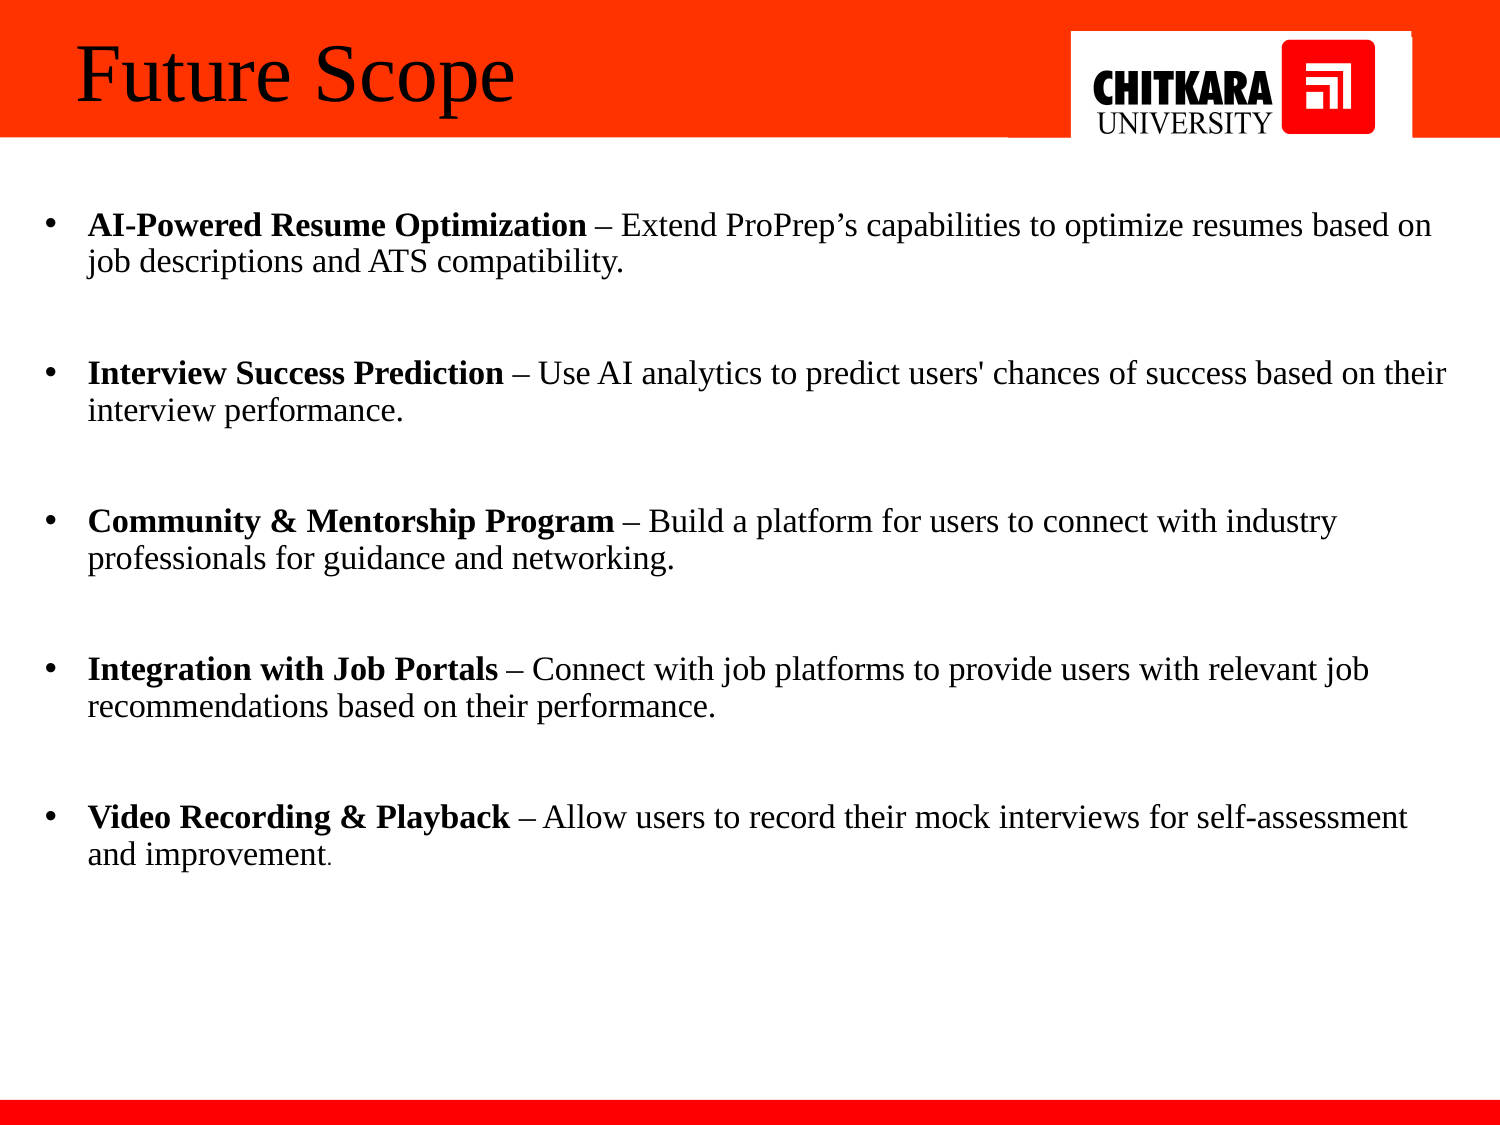

# Future Scope
AI-Powered Resume Optimization – Extend ProPrep’s capabilities to optimize resumes based on job descriptions and ATS compatibility.

Interview Success Prediction – Use AI analytics to predict users' chances of success based on their interview performance.

Community & Mentorship Program – Build a platform for users to connect with industry professionals for guidance and networking.

Integration with Job Portals – Connect with job platforms to provide users with relevant job recommendations based on their performance.

Video Recording & Playback – Allow users to record their mock interviews for self-assessment and improvement.